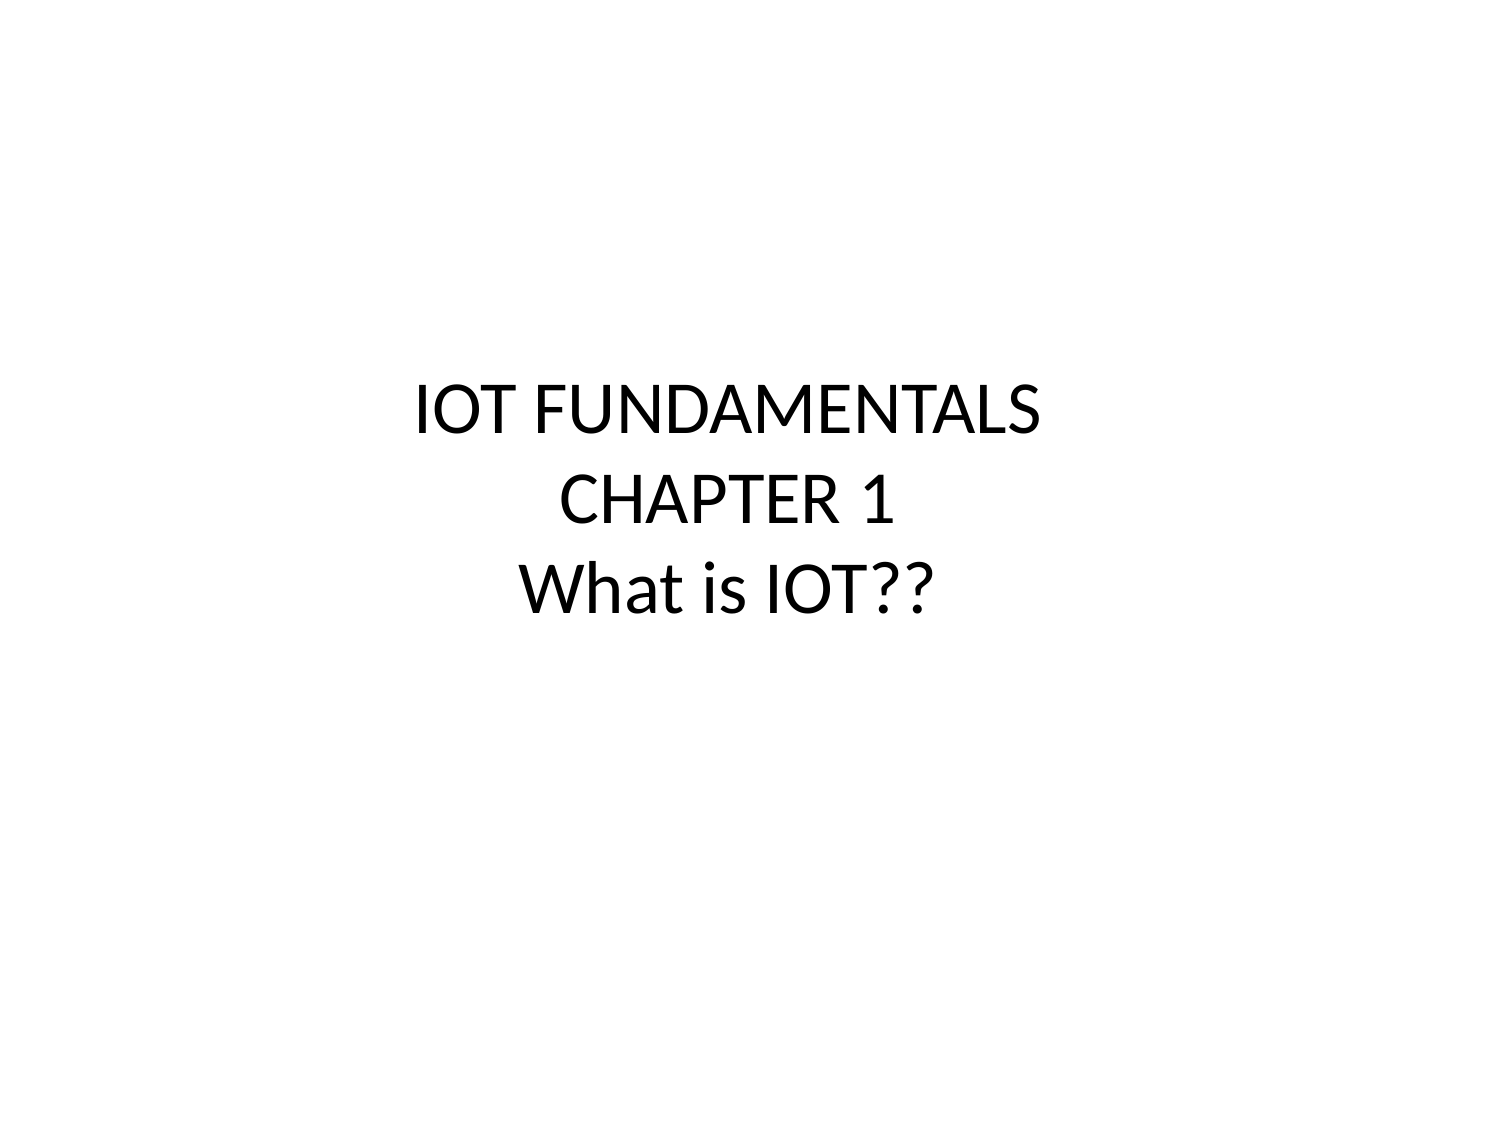

IOT FUNDAMENTALS
CHAPTER 1
What is IOT??